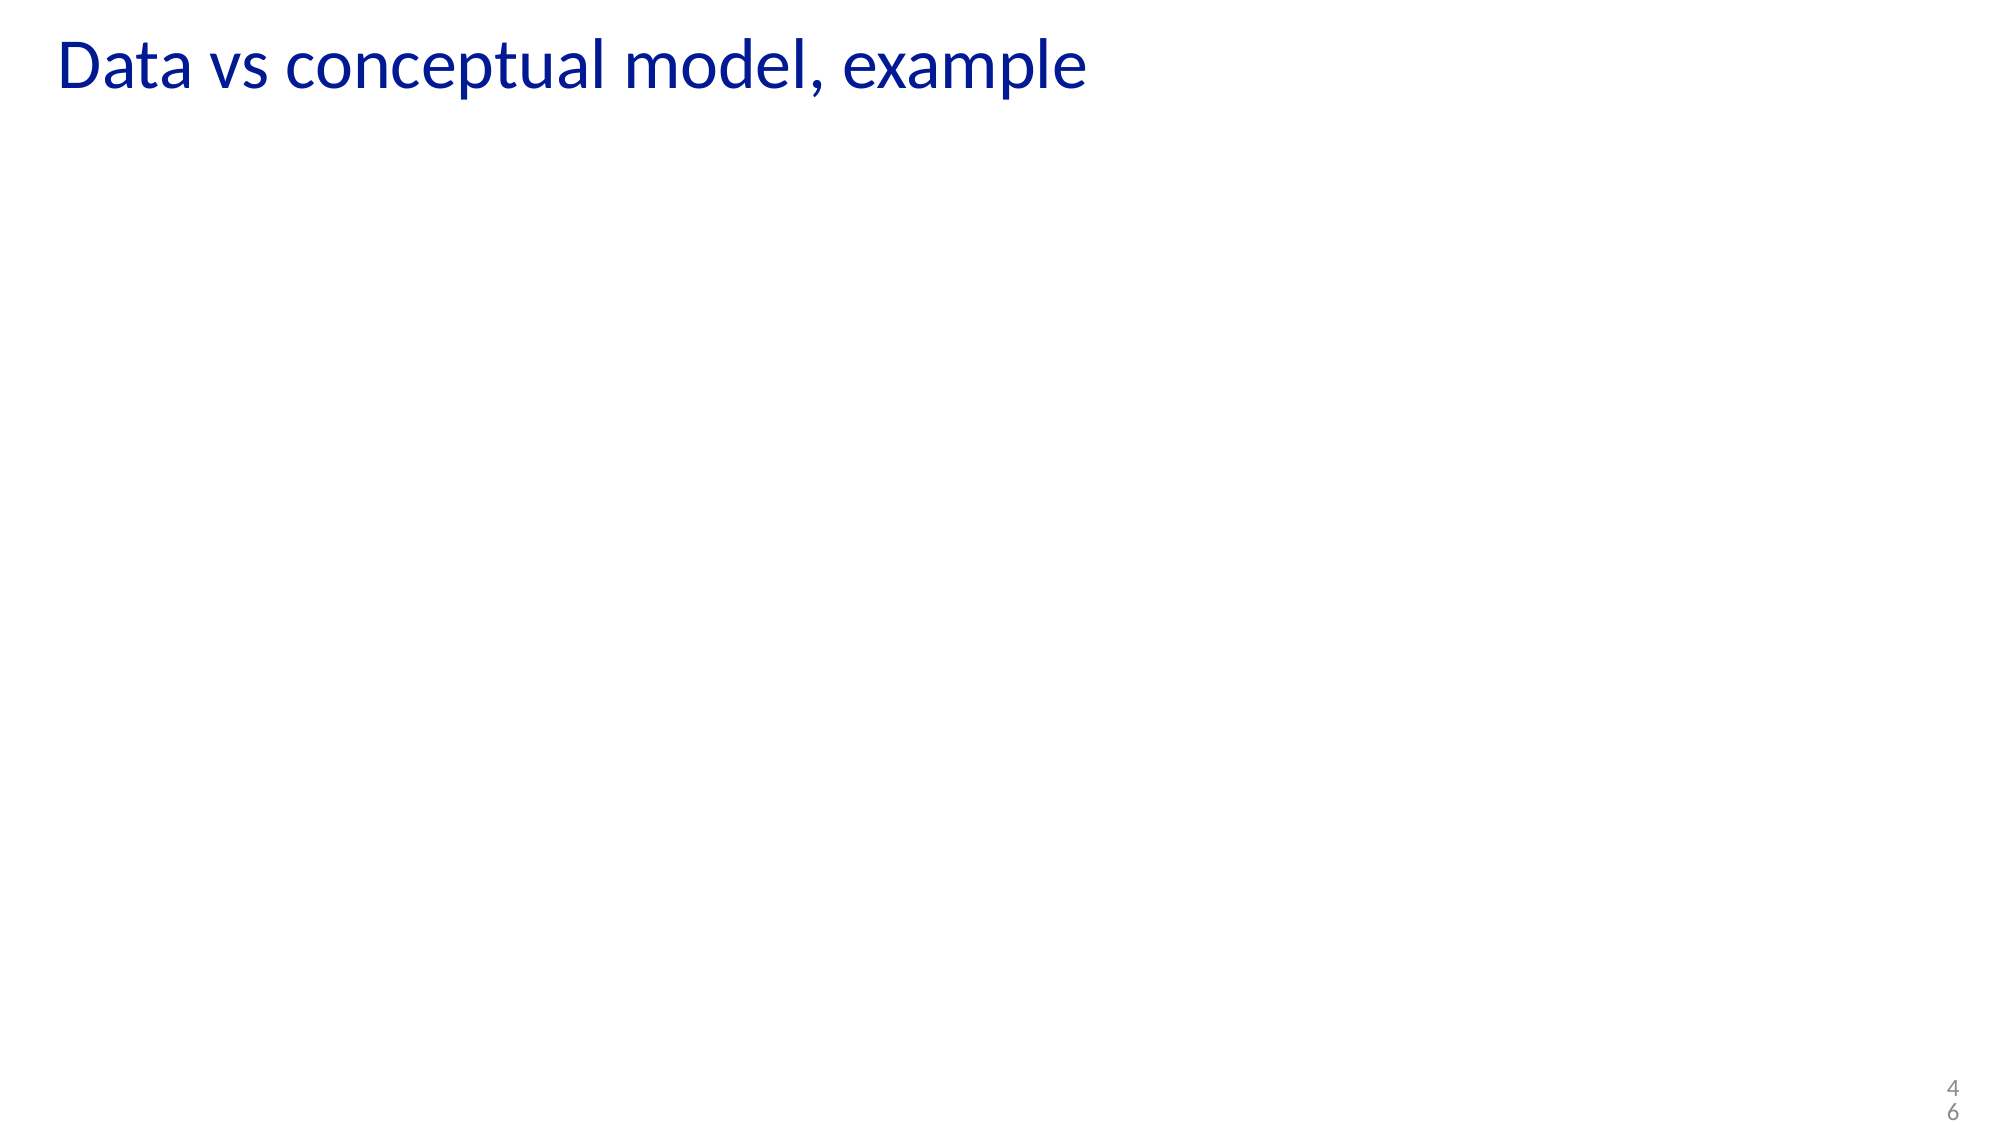

# Data vs conceptual model, example
46